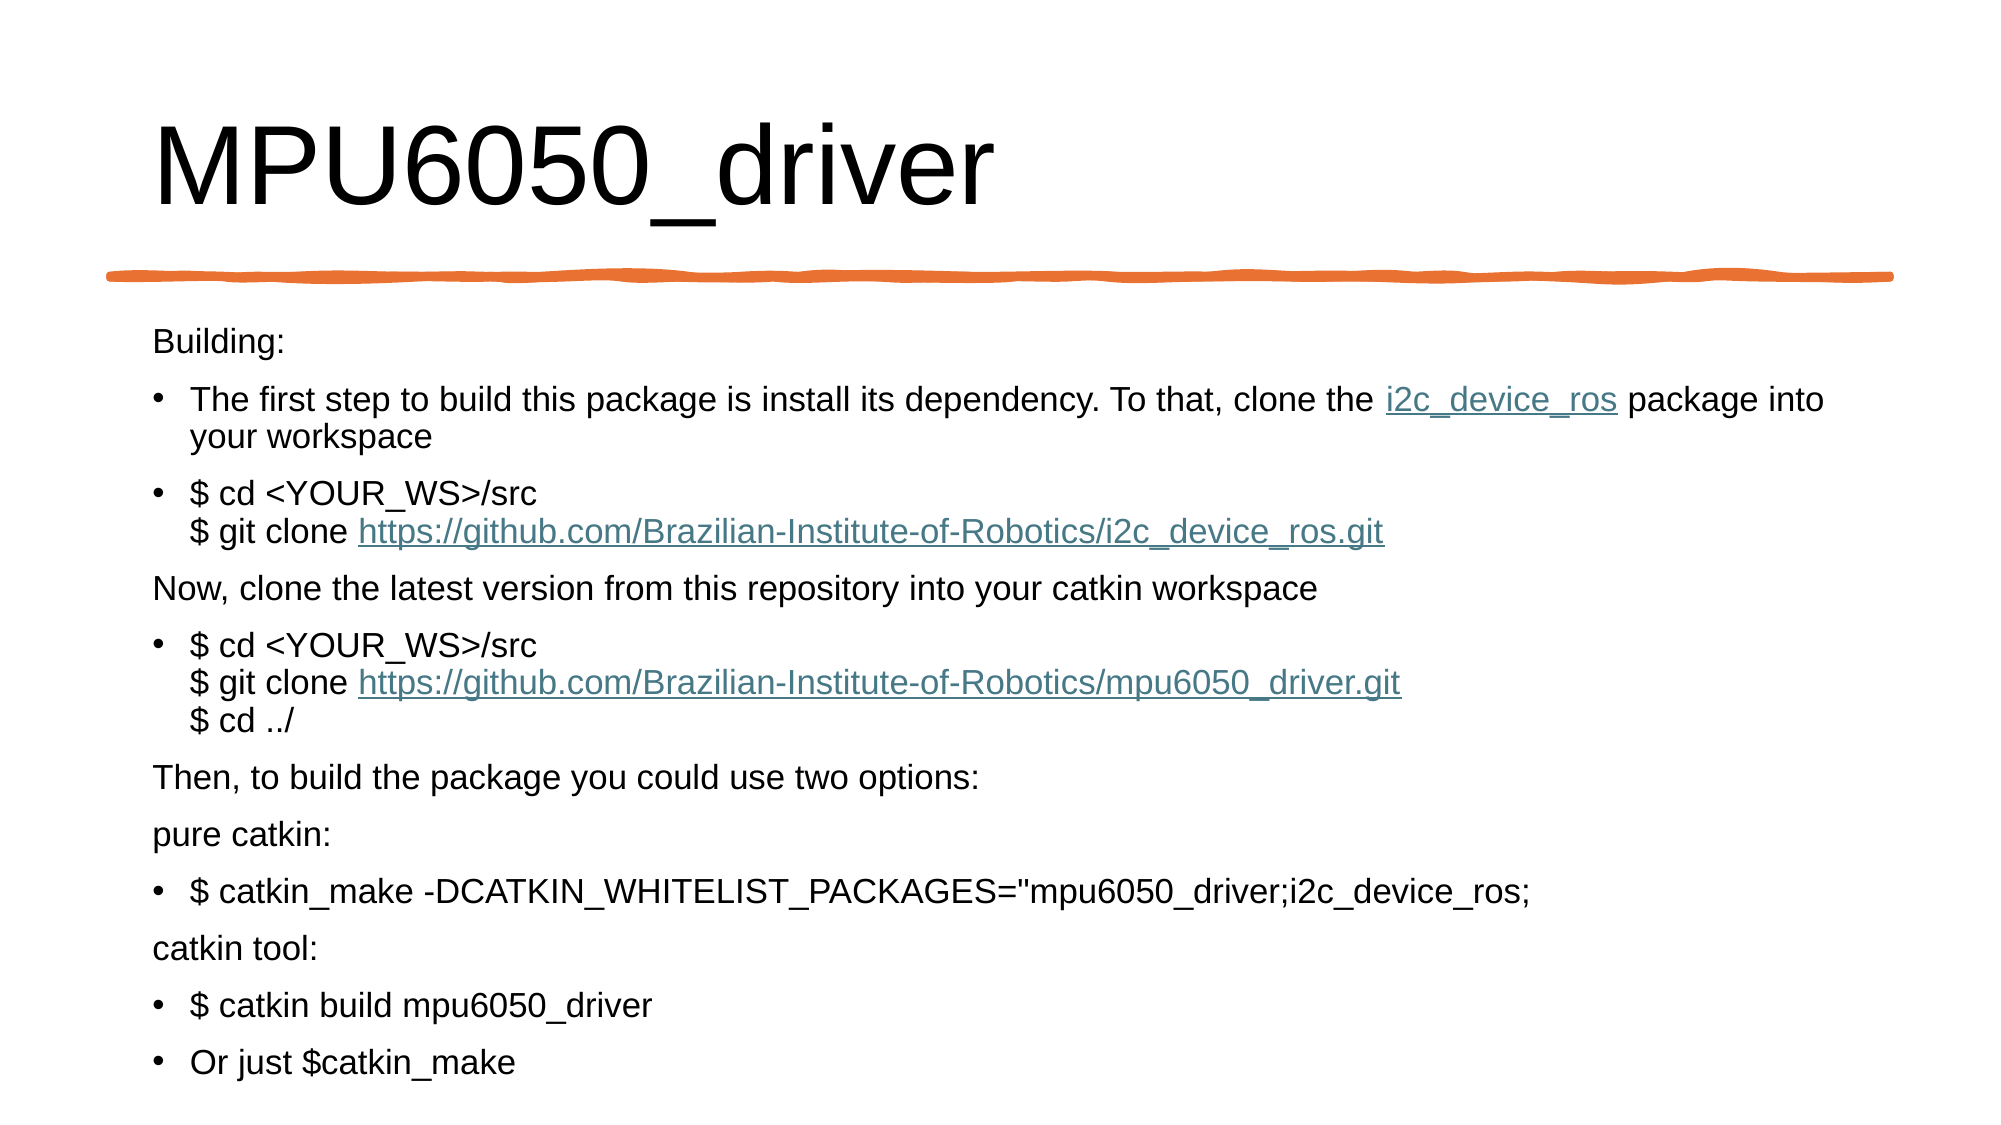

# MPU6050_driver

Building:
The first step to build this package is install its dependency. To that, clone the i2c_device_ros package into your workspace
$ cd <YOUR_WS>/src
$ git clone https://github.com/Brazilian-Institute-of-Robotics/i2c_device_ros.git
Now, clone the latest version from this repository into your catkin workspace
$ cd <YOUR_WS>/src
$ git clone https://github.com/Brazilian-Institute-of-Robotics/mpu6050_driver.git
$ cd ../
Then, to build the package you could use two options:
pure catkin:
$ catkin_make -DCATKIN_WHITELIST_PACKAGES="mpu6050_driver;i2c_device_ros;
catkin tool:
$ catkin build mpu6050_driver
Or just $catkin_make